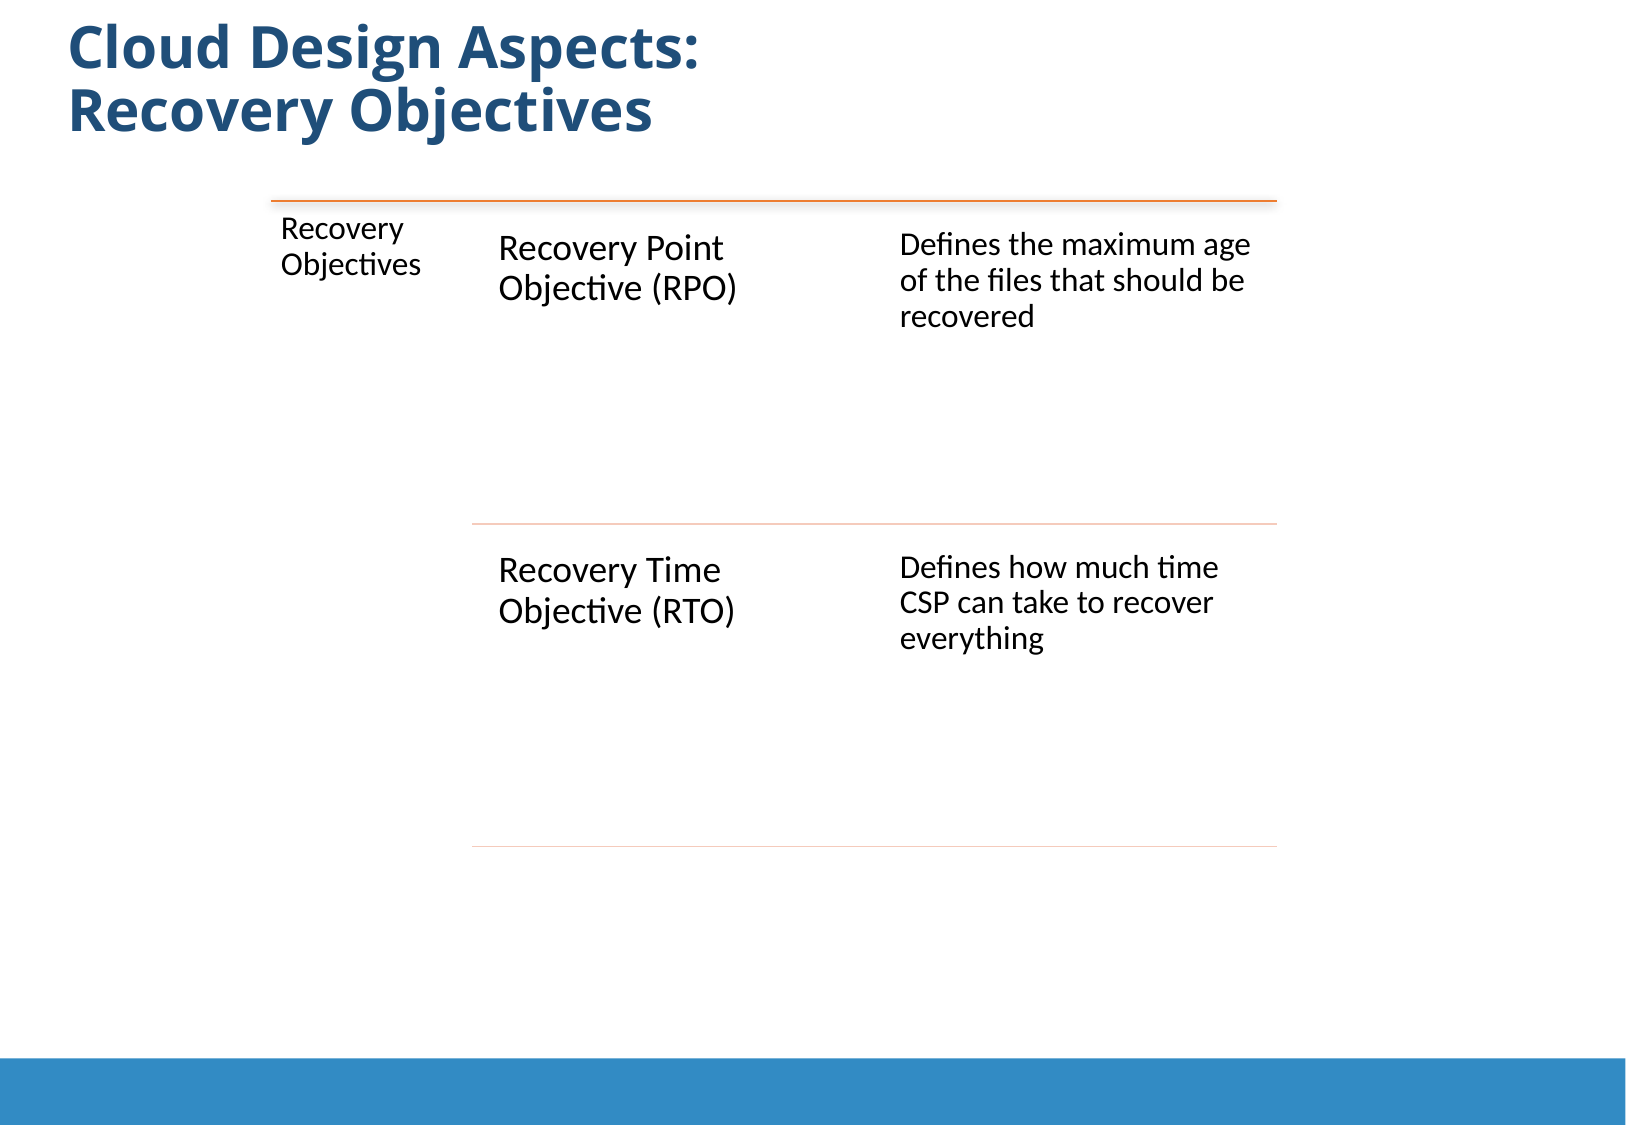

Cloud Design Aspects: Recovery Objectives

Recovery Objectives

Recovery Point Objective (RPO)

Defines the maximum age of the files that should be recovered

Recovery Time Objective (RTO)

Defines how much time CSP can take to recover everything